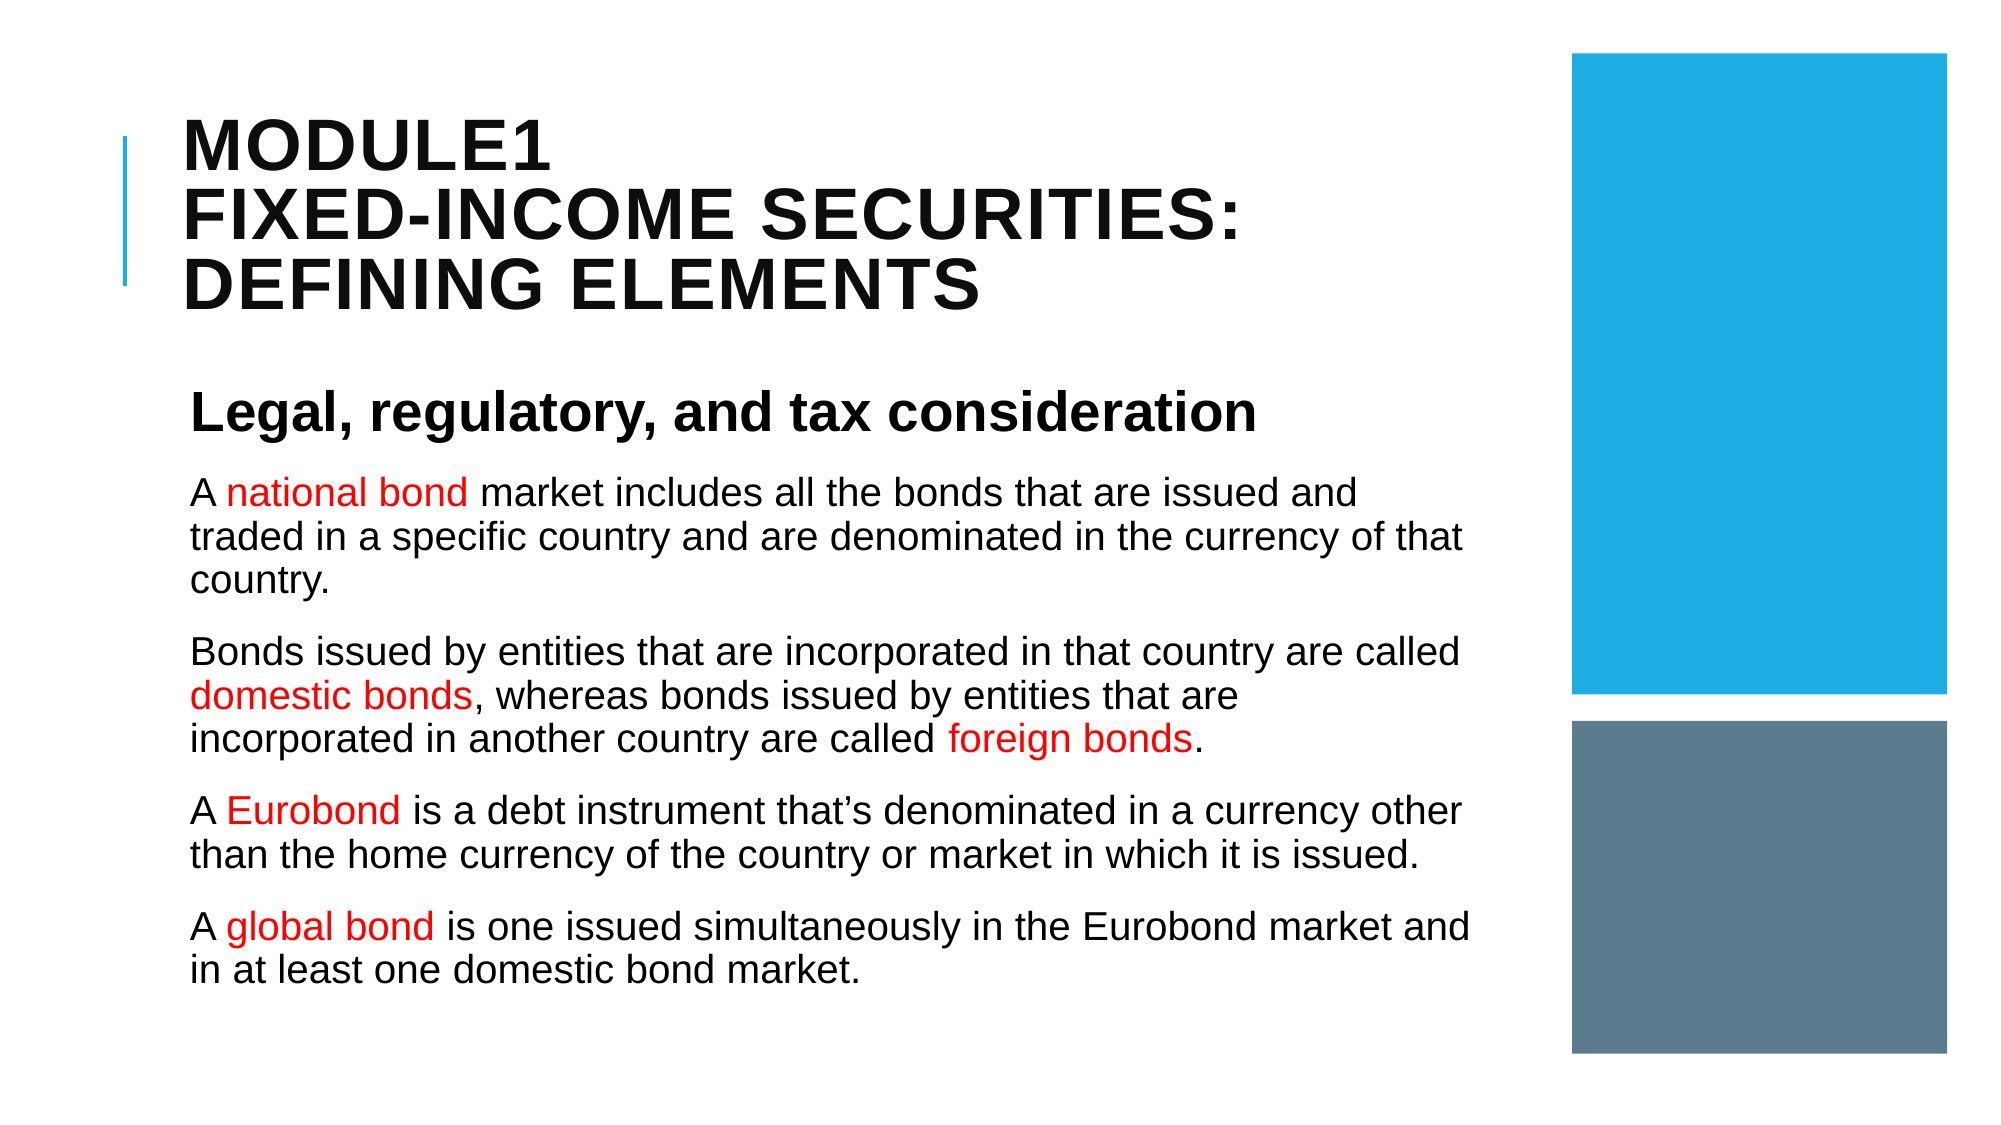

# Module1 Fixed-Income Securities: Defining Elements
Legal, regulatory, and tax consideration
A national bond market includes all the bonds that are issued and traded in a specific country and are denominated in the currency of that country.
Bonds issued by entities that are incorporated in that country are called domestic bonds, whereas bonds issued by entities that are incorporated in another country are called foreign bonds.
A Eurobond is a debt instrument that’s denominated in a currency other than the home currency of the country or market in which it is issued.
A global bond is one issued simultaneously in the Eurobond market and in at least one domestic bond market.